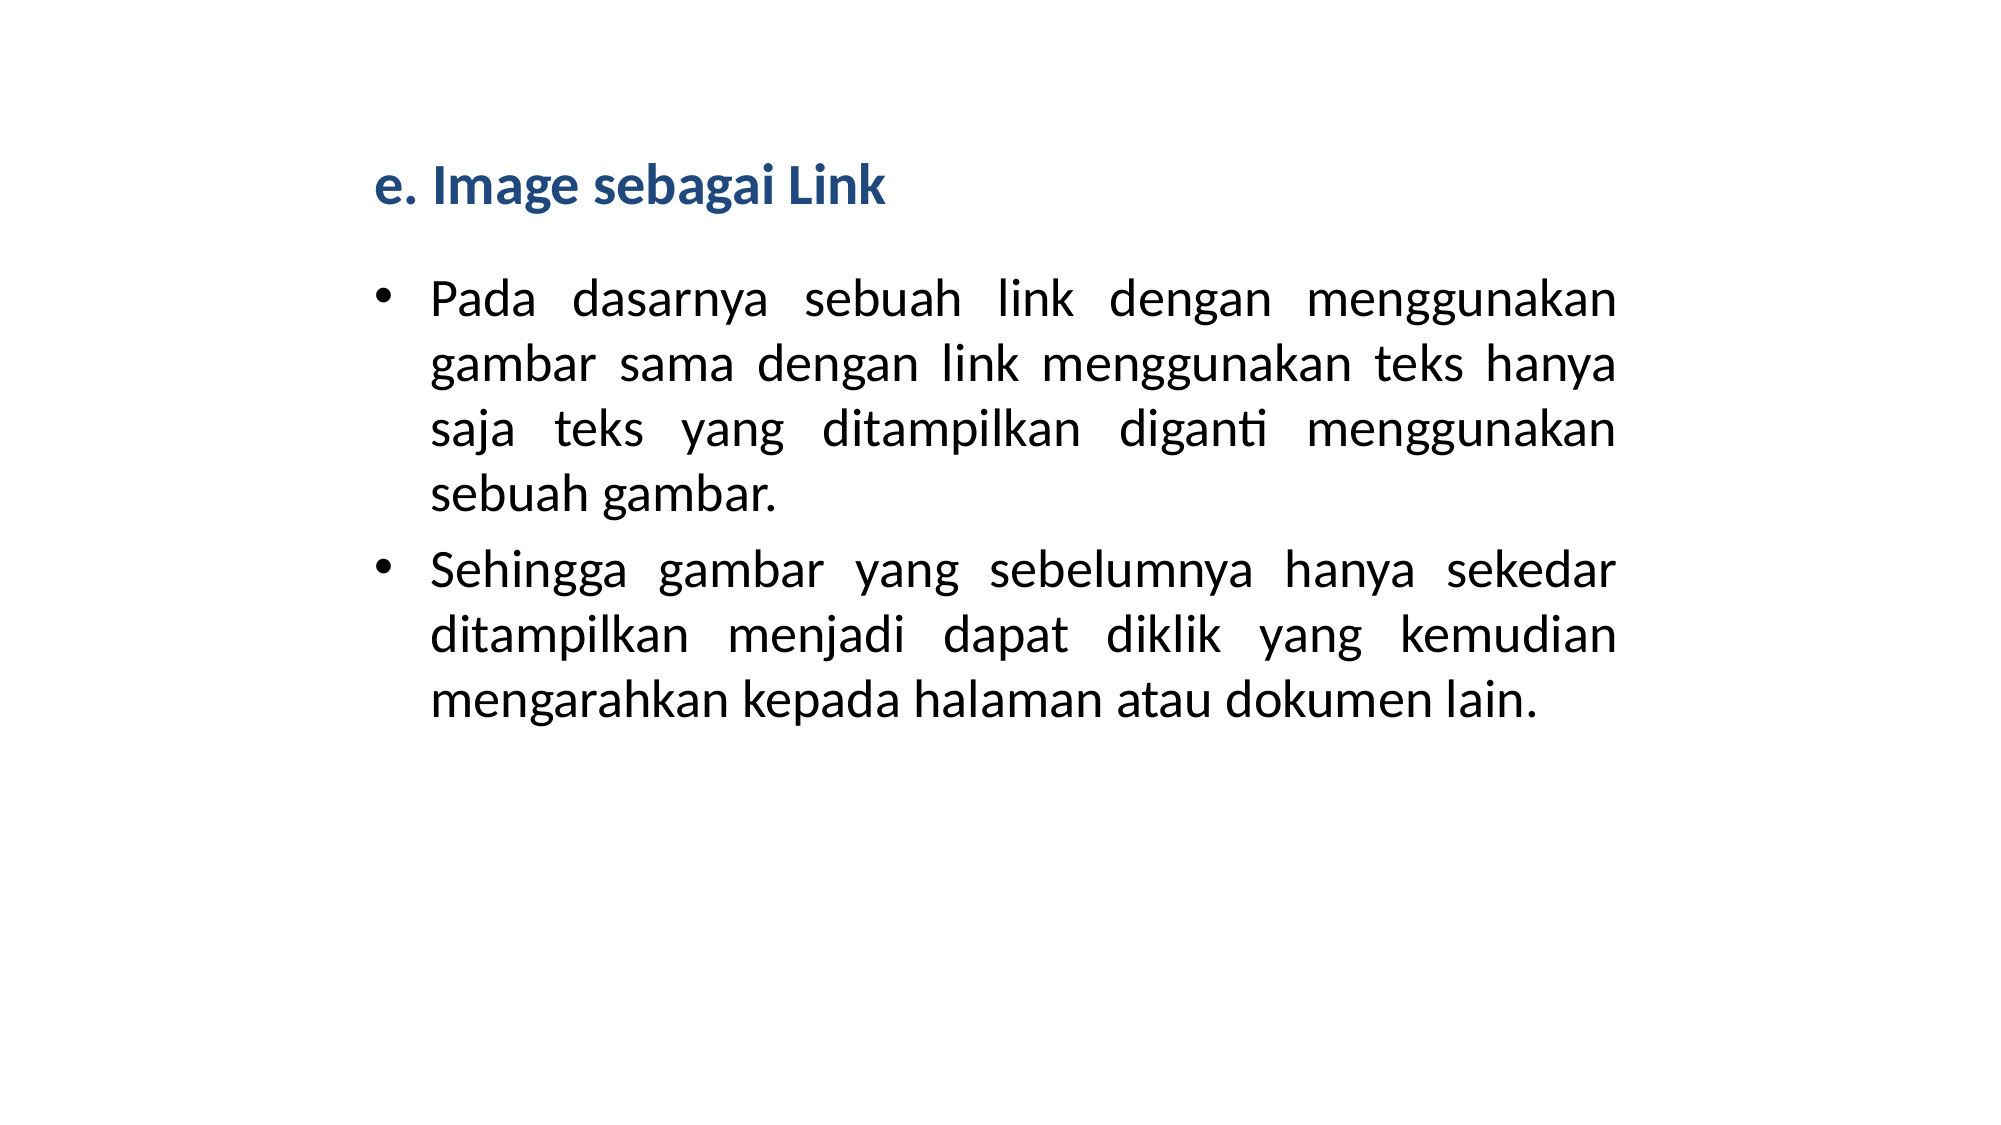

# e. Image sebagai Link
Pada dasarnya sebuah link dengan menggunakan gambar sama dengan link menggunakan teks hanya saja teks yang ditampilkan diganti menggunakan sebuah gambar.
Sehingga gambar yang sebelumnya hanya sekedar ditampilkan menjadi dapat diklik yang kemudian mengarahkan kepada halaman atau dokumen lain.